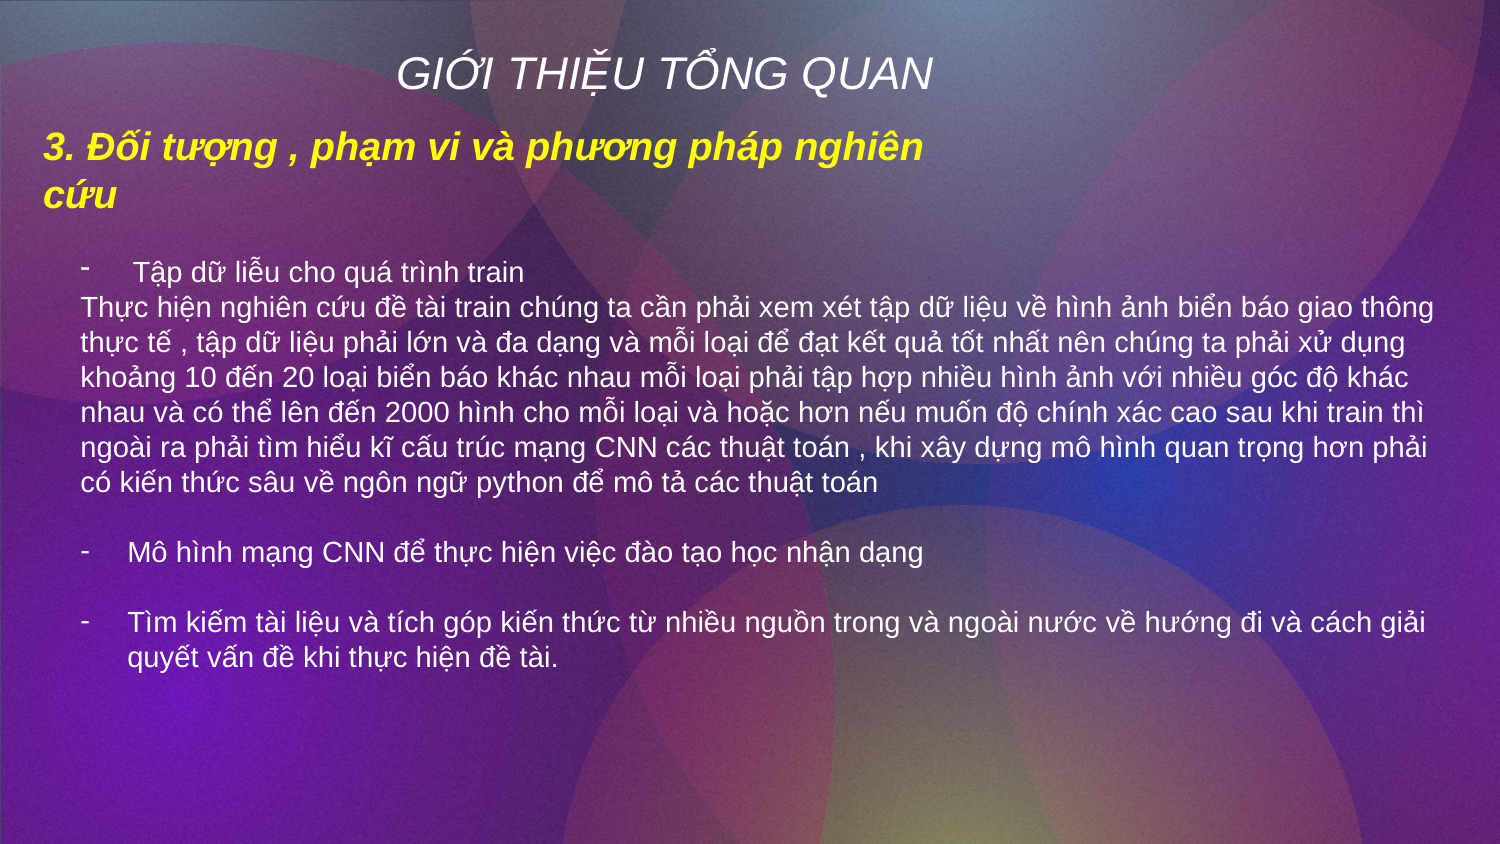

GIỚI THIỆU TỔNG QUAN
3. Đối tượng , phạm vi và phương pháp nghiên cứu
Tập dữ liễu cho quá trình train
Thực hiện nghiên cứu đề tài train chúng ta cần phải xem xét tập dữ liệu về hình ảnh biển báo giao thông thực tế , tập dữ liệu phải lớn và đa dạng và mỗi loại để đạt kết quả tốt nhất nên chúng ta phải xử dụng khoảng 10 đến 20 loại biển báo khác nhau mỗi loại phải tập hợp nhiều hình ảnh với nhiều góc độ khác nhau và có thể lên đến 2000 hình cho mỗi loại và hoặc hơn nếu muốn độ chính xác cao sau khi train thì ngoài ra phải tìm hiểu kĩ cấu trúc mạng CNN các thuật toán , khi xây dựng mô hình quan trọng hơn phải có kiến thức sâu về ngôn ngữ python để mô tả các thuật toán

Mô hình mạng CNN để thực hiện việc đào tạo học nhận dạng

Tìm kiếm tài liệu và tích góp kiến thức từ nhiều nguồn trong và ngoài nước về hướng đi và cách giải quyết vấn đề khi thực hiện đề tài.